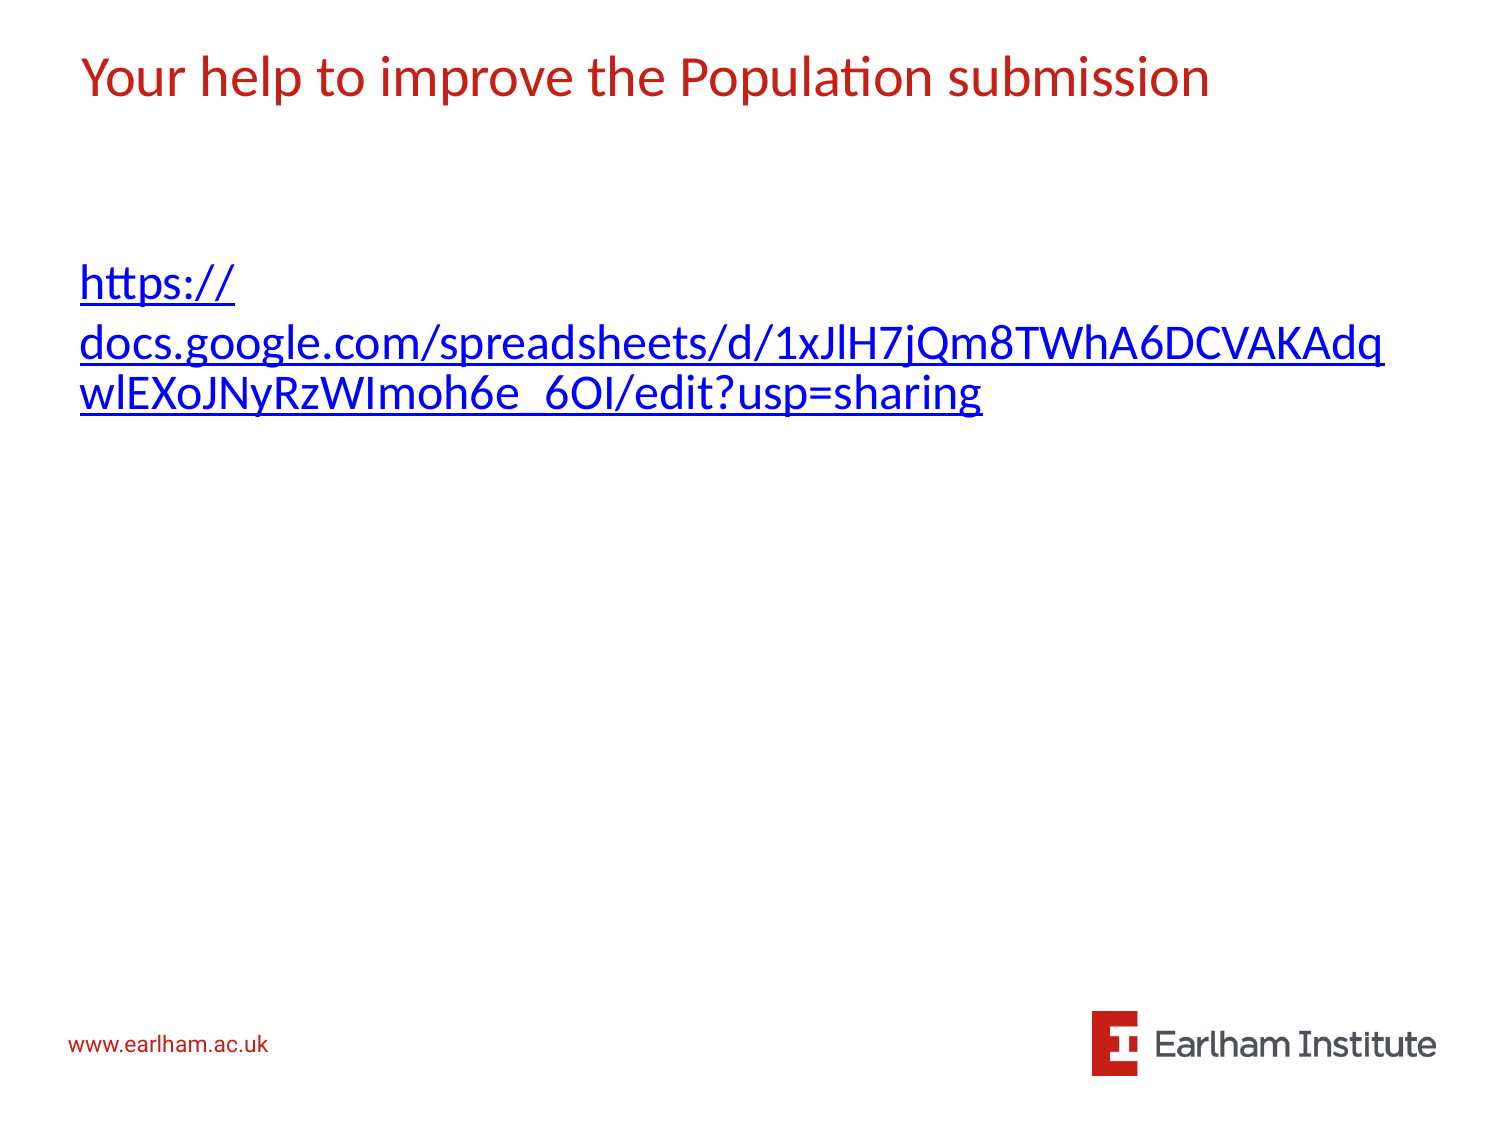

# Your help to improve the Population submission
https://docs.google.com/spreadsheets/d/1xJlH7jQm8TWhA6DCVAKAdqwlEXoJNyRzWImoh6e_6OI/edit?usp=sharing